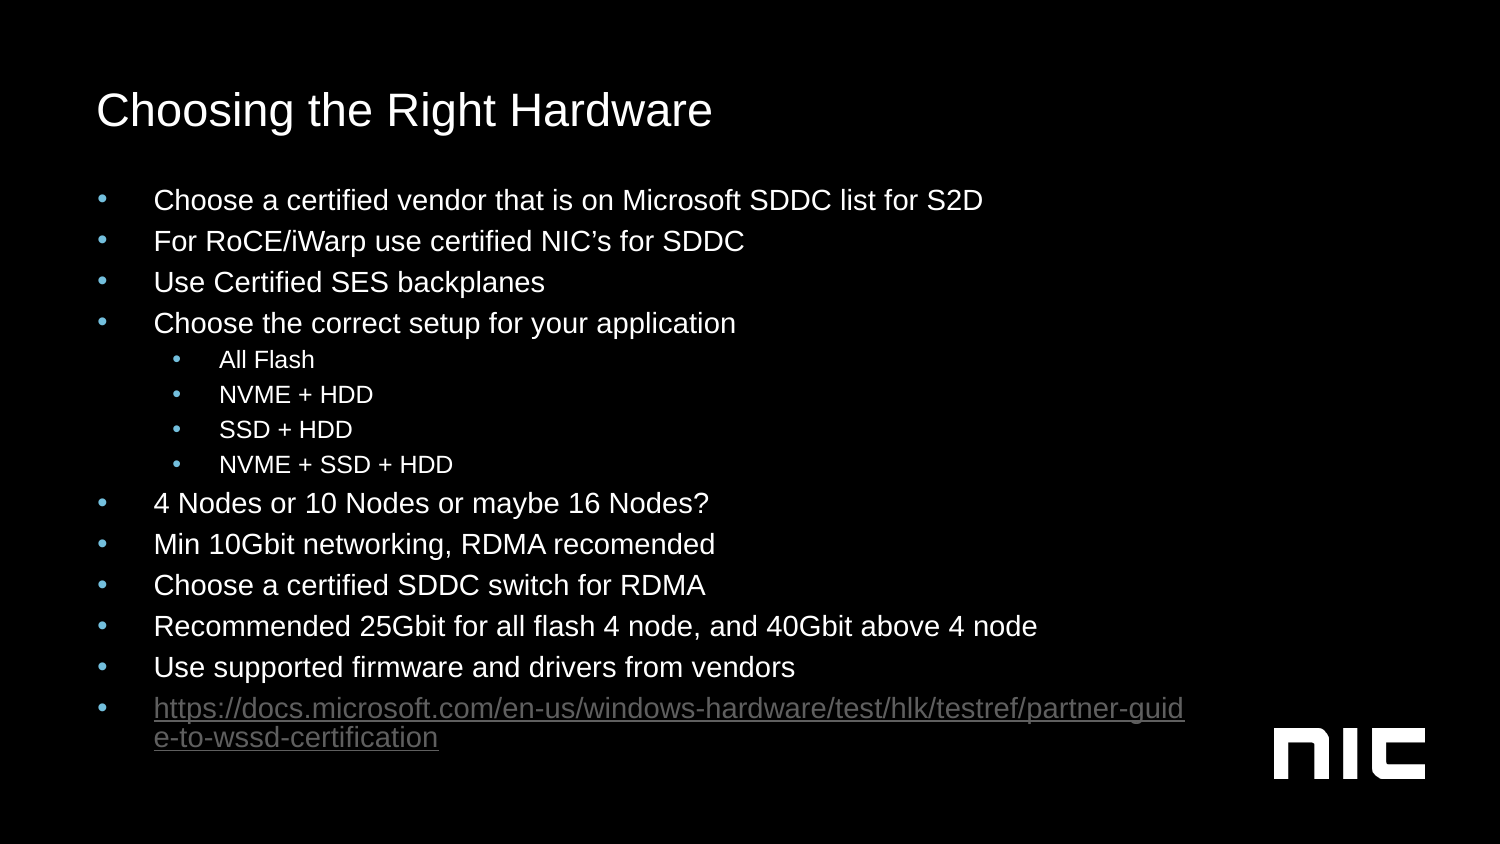

Choosing the Right Hardware
Choose a certified vendor that is on Microsoft SDDC list for S2D
For RoCE/iWarp use certified NIC’s for SDDC
Use Certified SES backplanes
Choose the correct setup for your application
All Flash
NVME + HDD
SSD + HDD
NVME + SSD + HDD
4 Nodes or 10 Nodes or maybe 16 Nodes?
Min 10Gbit networking, RDMA recomended
Choose a certified SDDC switch for RDMA
Recommended 25Gbit for all flash 4 node, and 40Gbit above 4 node
Use supported firmware and drivers from vendors
https://docs.microsoft.com/en-us/windows-hardware/test/hlk/testref/partner-guide-to-wssd-certification